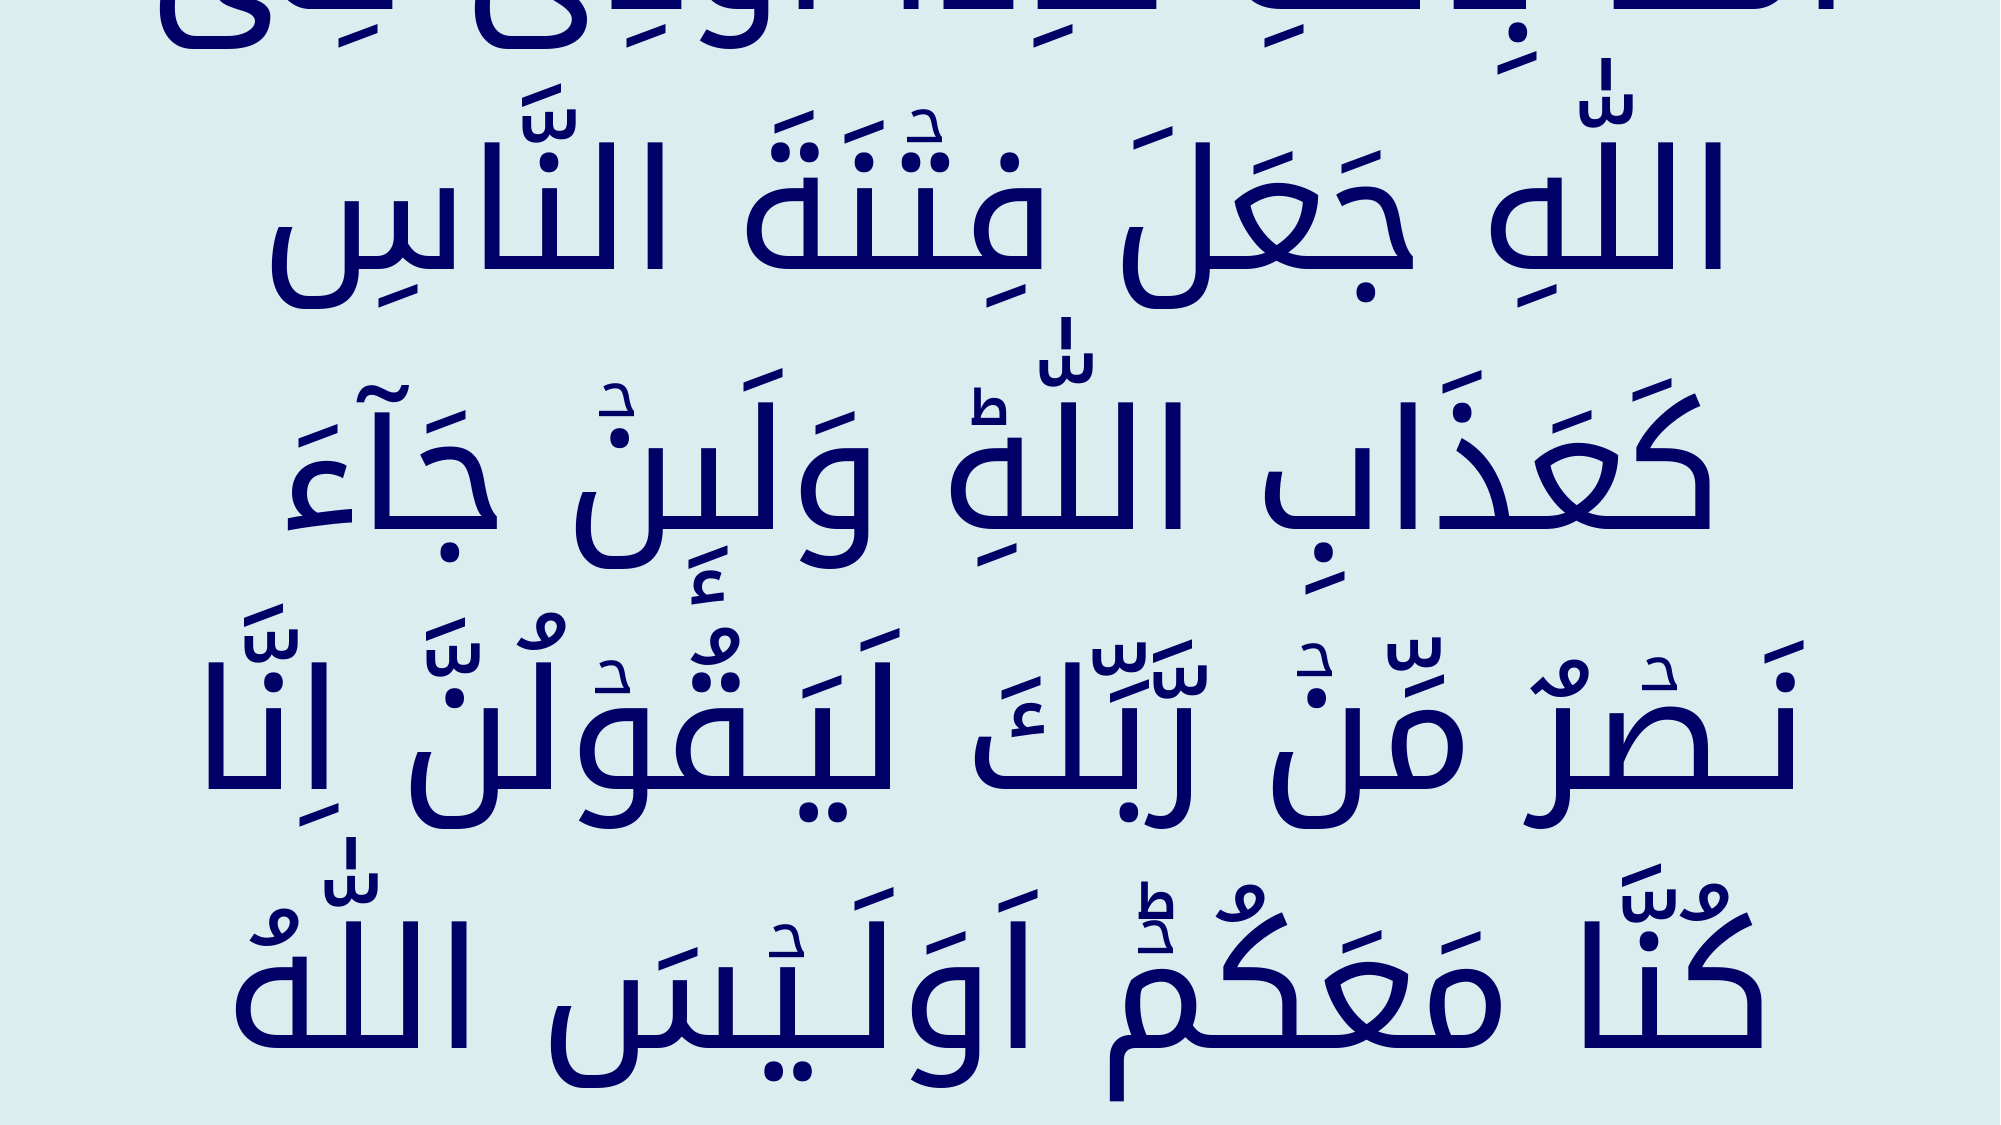

‏ وَمِنَ النَّاسِ مَنۡ يَّقُوۡلُ اٰمَنَّا بِاللّٰهِ فَاِذَاۤ اُوۡذِىَ فِى اللّٰهِ جَعَلَ فِتۡنَةَ النَّاسِ كَعَذَابِ اللّٰهِؕ وَلَٮِٕنۡ جَآءَ نَـصۡرٌ مِّنۡ رَّبِّكَ لَيَـقُوۡلُنَّ اِنَّا كُنَّا مَعَكُمۡ‌ؕ اَوَلَـيۡسَ اللّٰهُ بِاَعۡلَمَ بِمَا فِىۡ صُدُوۡرِ الۡعٰلَمِيۡنَ‏‎﴿١٠﴾